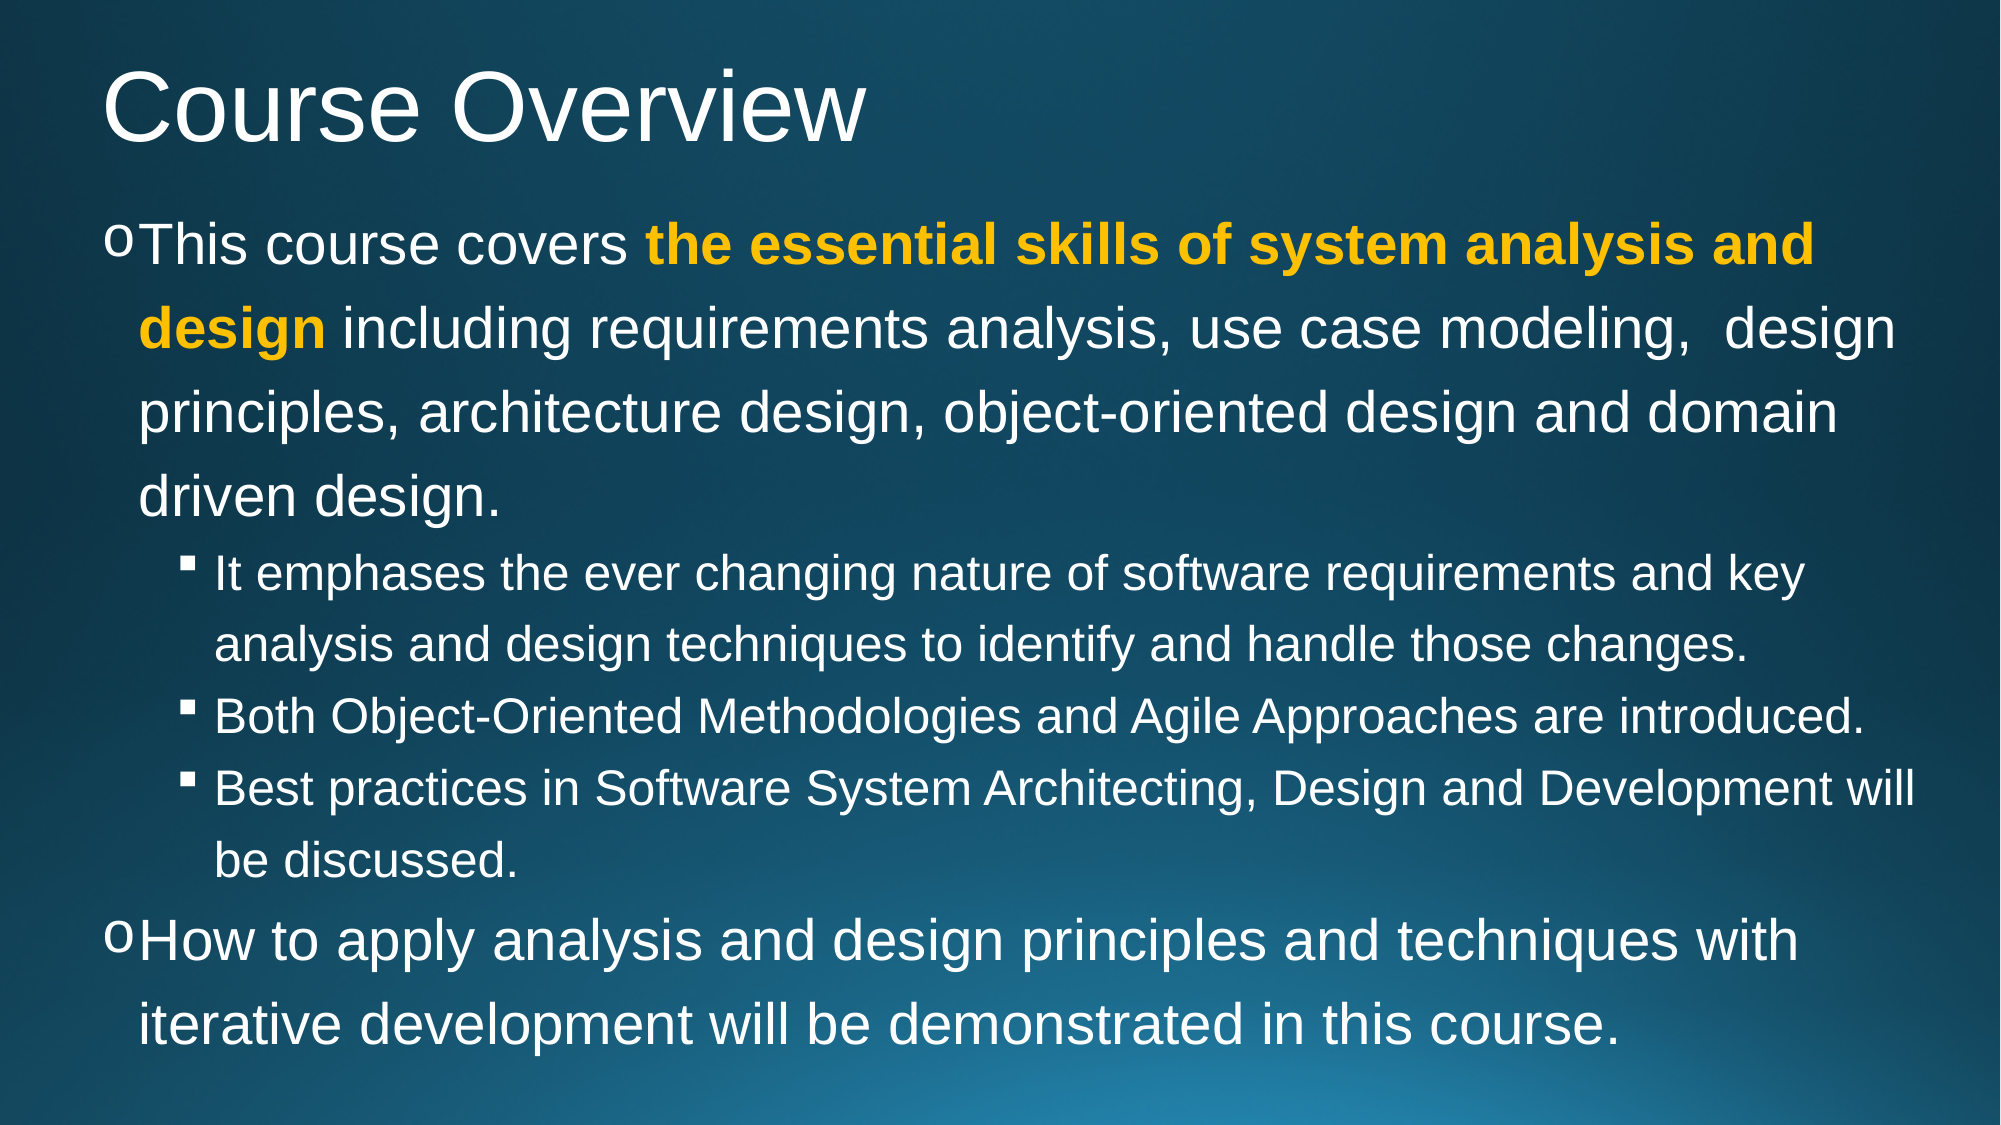

# Course Overview
This course covers the essential skills of system analysis and design including requirements analysis, use case modeling,  design principles, architecture design, object-oriented design and domain driven design.
It emphases the ever changing nature of software requirements and key analysis and design techniques to identify and handle those changes.
Both Object-Oriented Methodologies and Agile Approaches are introduced.
Best practices in Software System Architecting, Design and Development will be discussed.
How to apply analysis and design principles and techniques with iterative development will be demonstrated in this course.